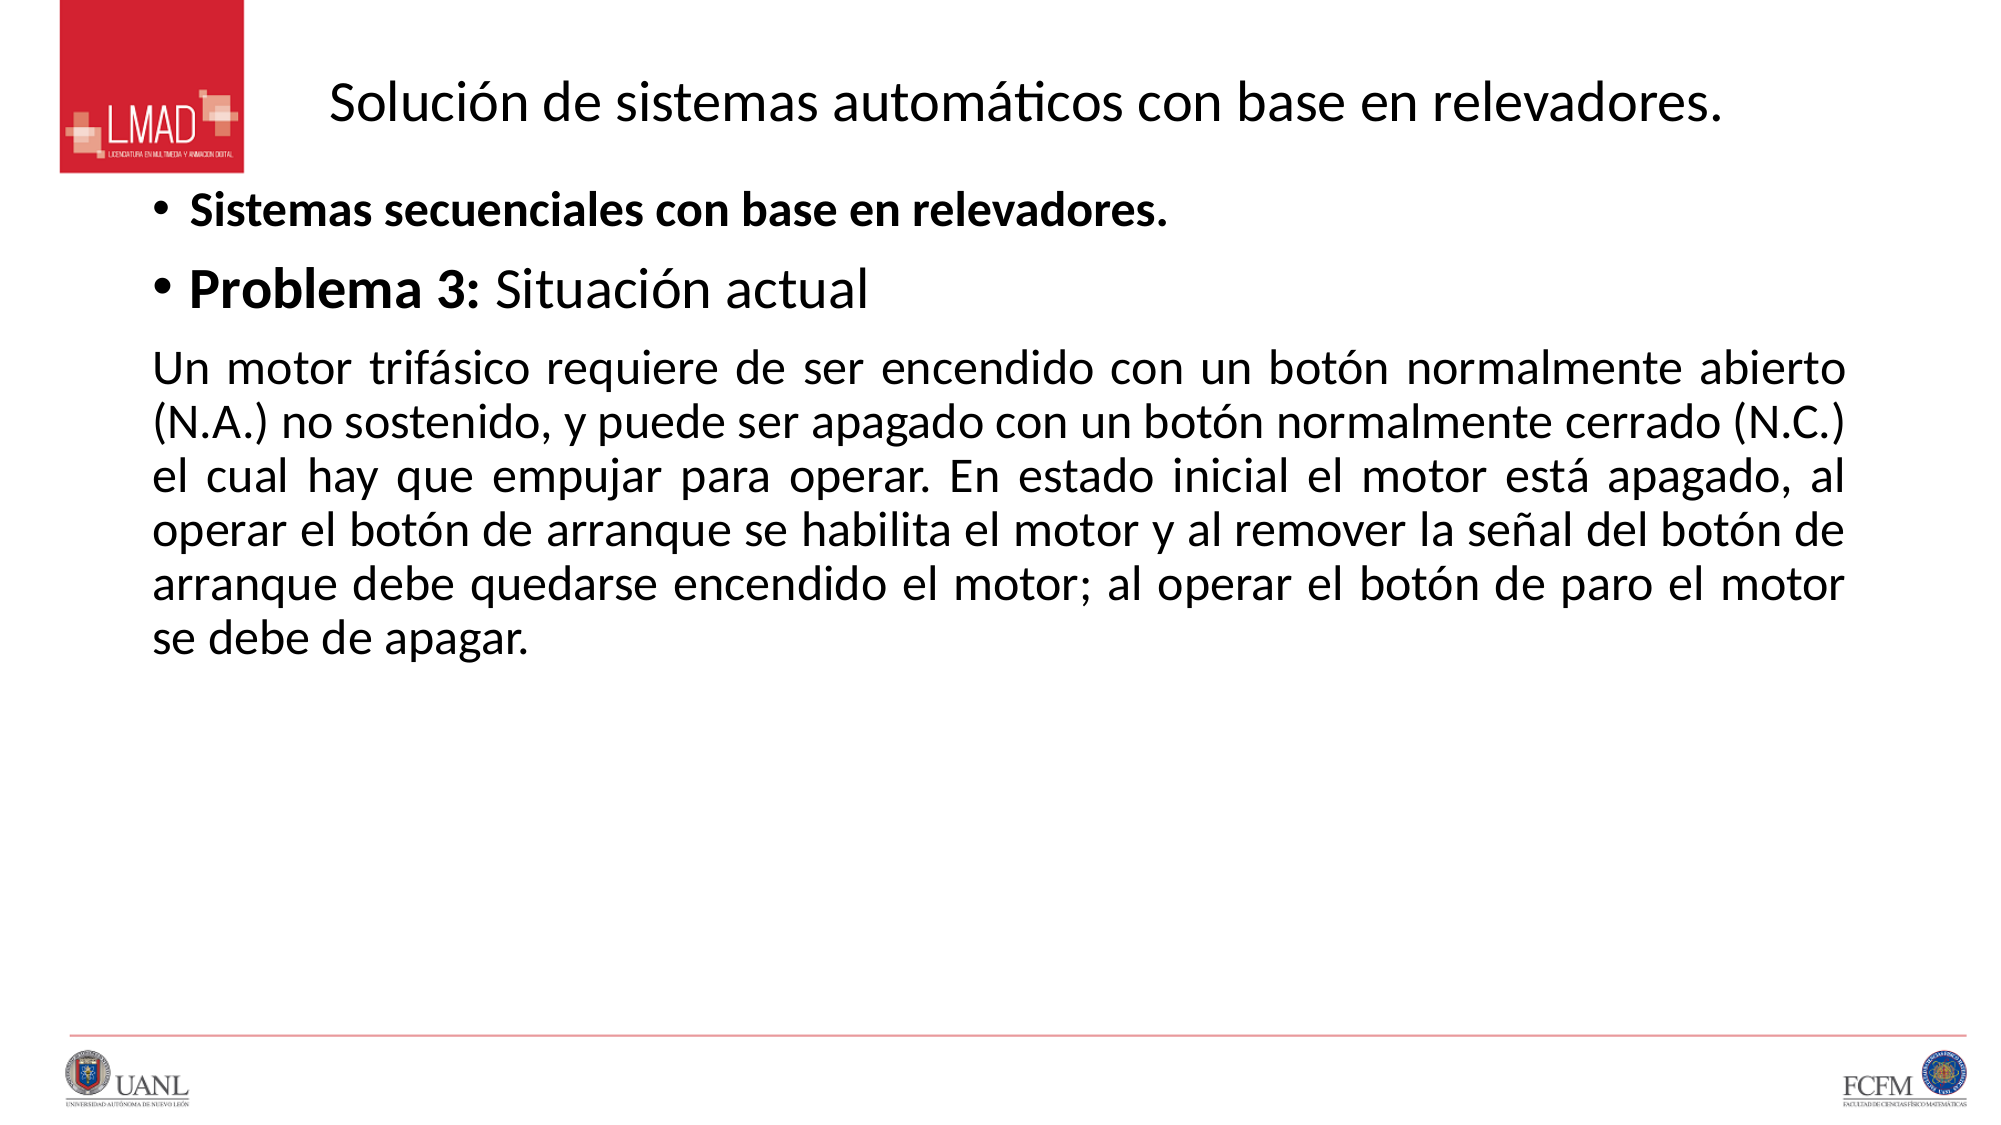

# Solución de sistemas automáticos con base en relevadores.
Sistemas secuenciales con base en relevadores.
Problema 3: Situación actual
Un motor trifásico requiere de ser encendido con un botón normalmente abierto (N.A.) no sostenido, y puede ser apagado con un botón normalmente cerrado (N.C.) el cual hay que empujar para operar. En estado inicial el motor está apagado, al operar el botón de arranque se habilita el motor y al remover la señal del botón de arranque debe quedarse encendido el motor; al operar el botón de paro el motor se debe de apagar.